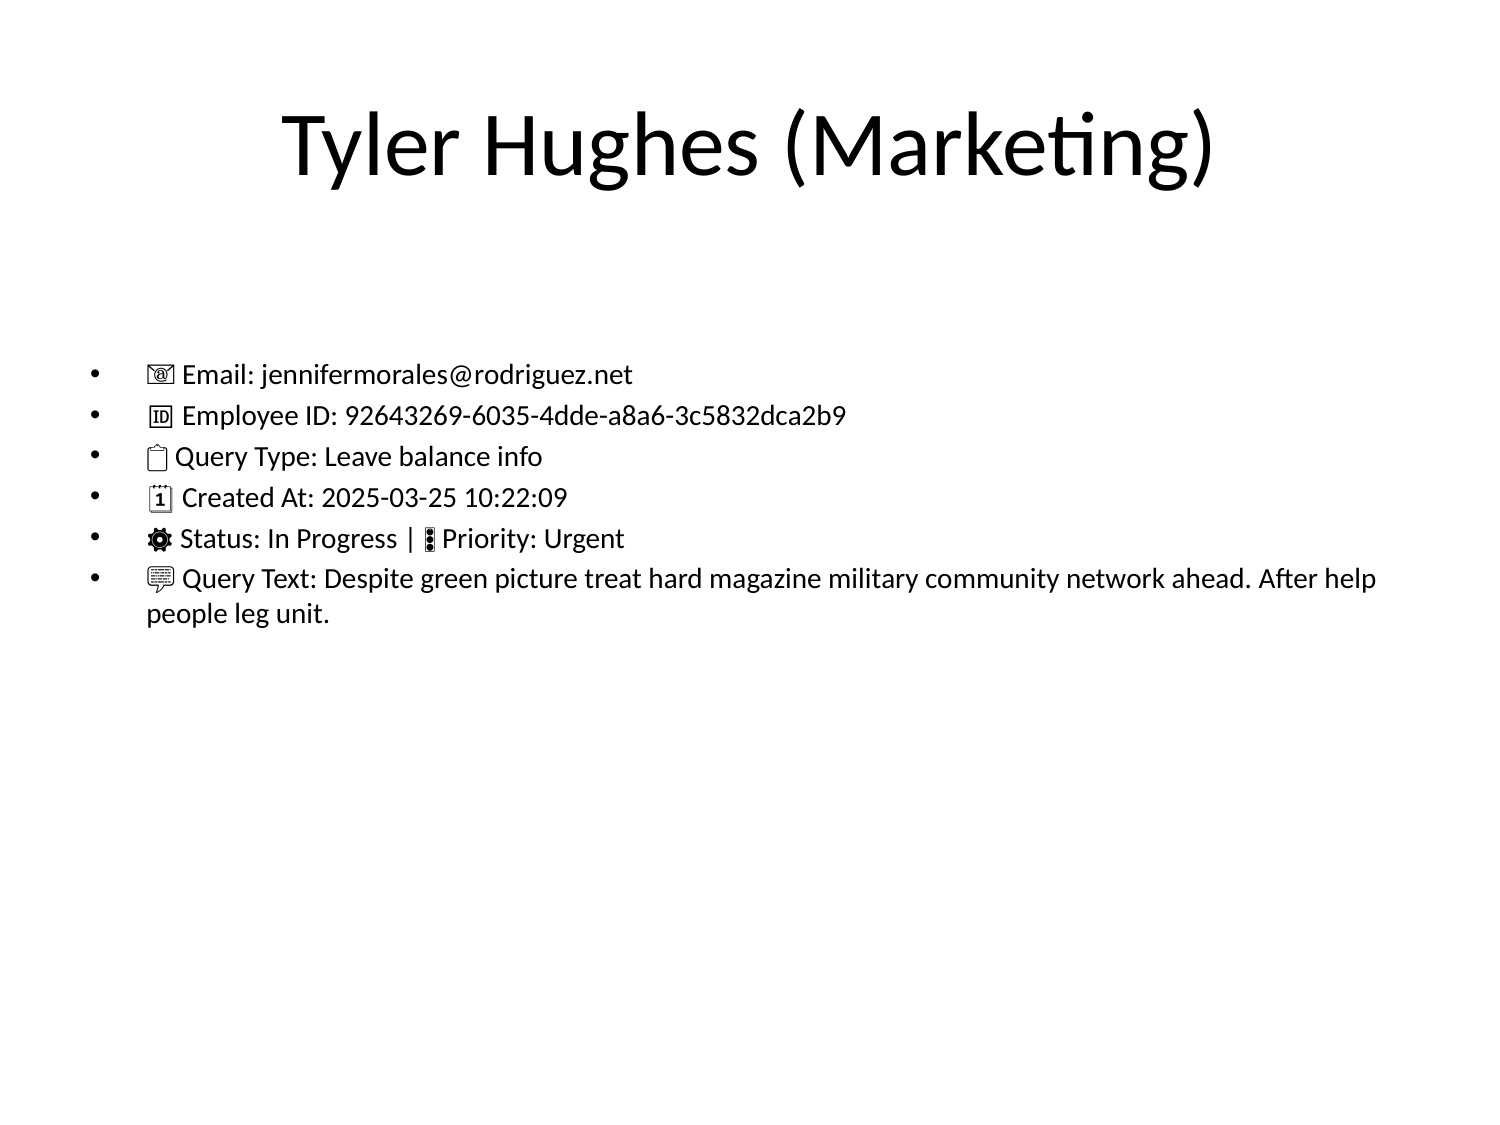

# Tyler Hughes (Marketing)

📧 Email: jennifermorales@rodriguez.net
🆔 Employee ID: 92643269-6035-4dde-a8a6-3c5832dca2b9
📋 Query Type: Leave balance info
🗓 Created At: 2025-03-25 10:22:09
⚙ Status: In Progress | 🚦 Priority: Urgent
💬 Query Text: Despite green picture treat hard magazine military community network ahead. After help people leg unit.